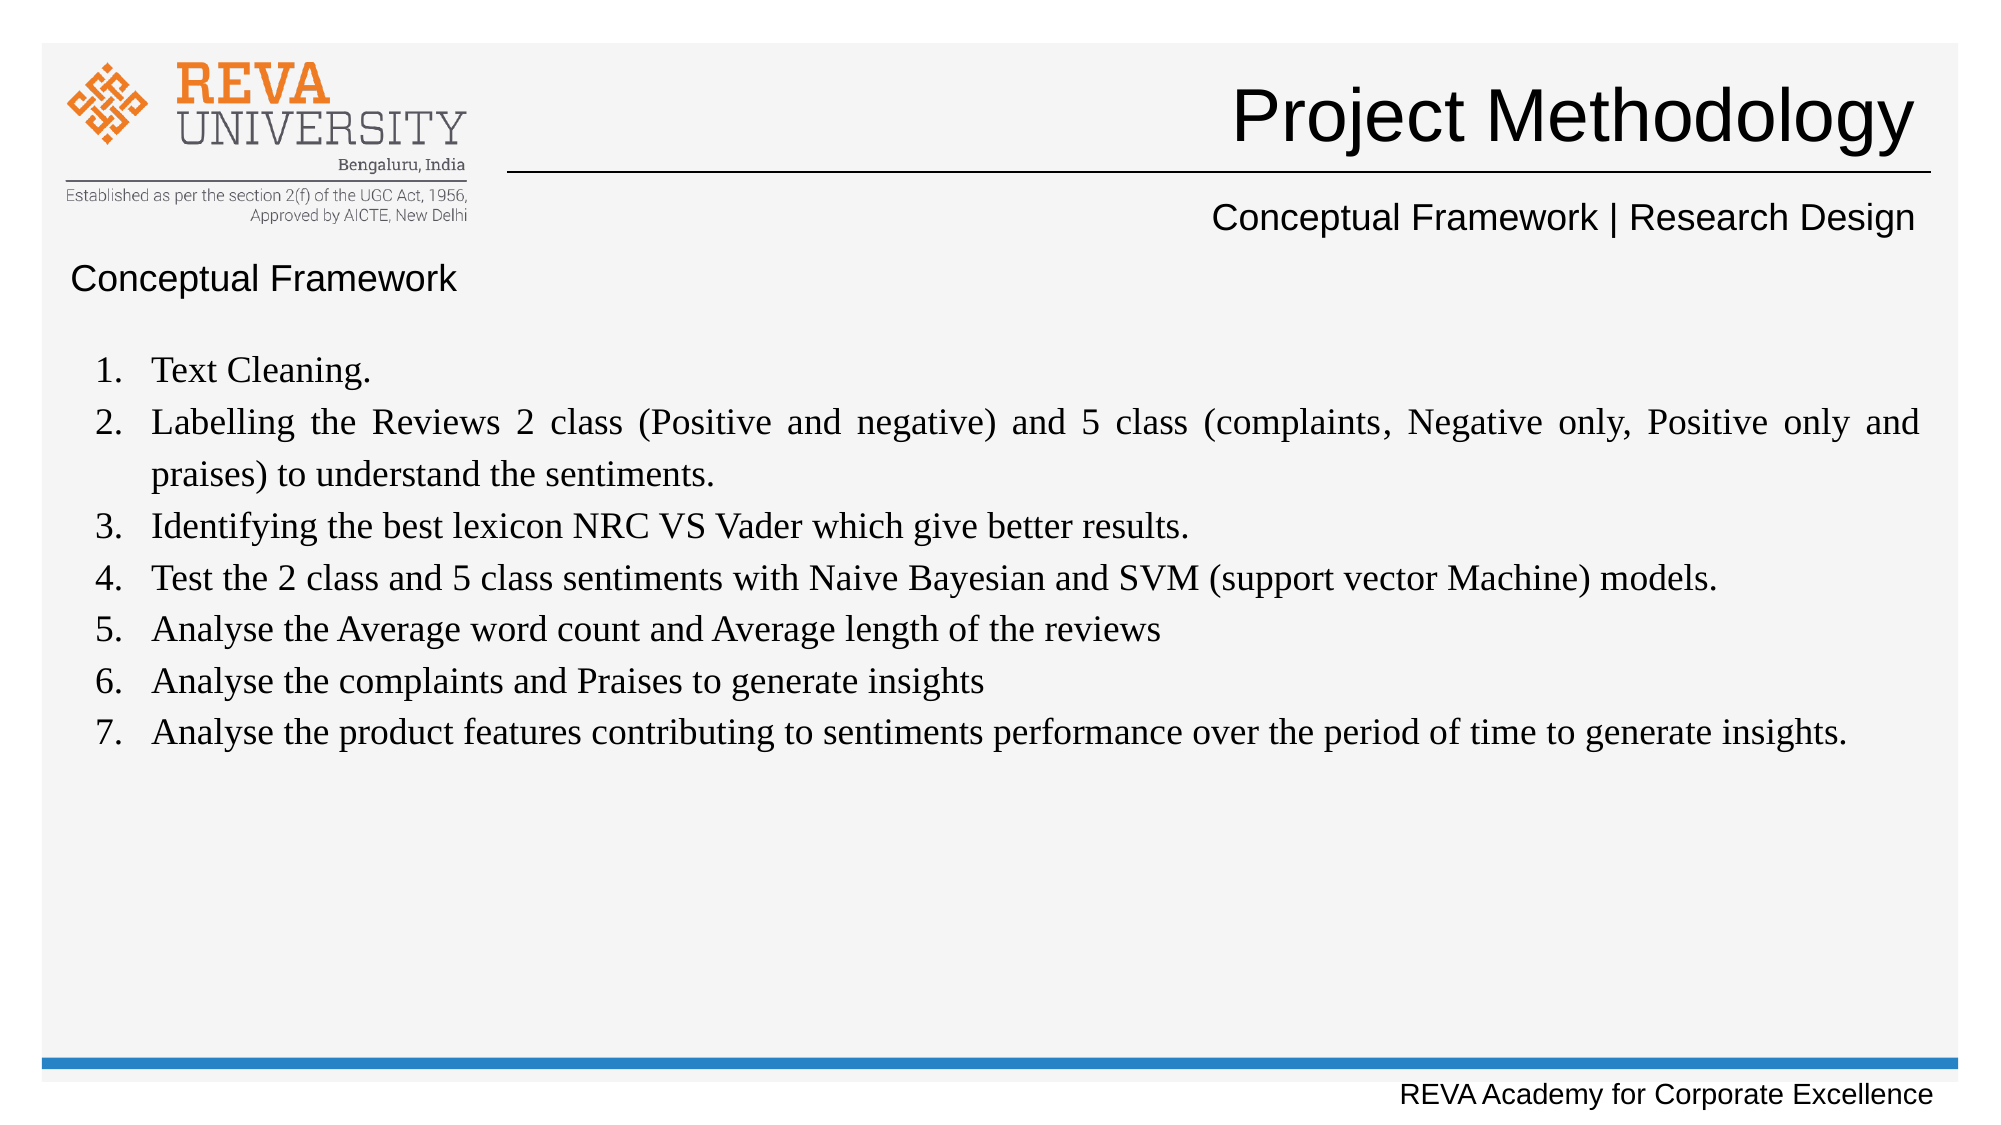

# Project Methodology
Conceptual Framework | Research Design
Conceptual Framework
Text Cleaning.
Labelling the Reviews 2 class (Positive and negative) and 5 class (complaints, Negative only, Positive only and praises) to understand the sentiments.
Identifying the best lexicon NRC VS Vader which give better results.
Test the 2 class and 5 class sentiments with Naive Bayesian and SVM (support vector Machine) models.
Analyse the Average word count and Average length of the reviews
Analyse the complaints and Praises to generate insights
Analyse the product features contributing to sentiments performance over the period of time to generate insights.